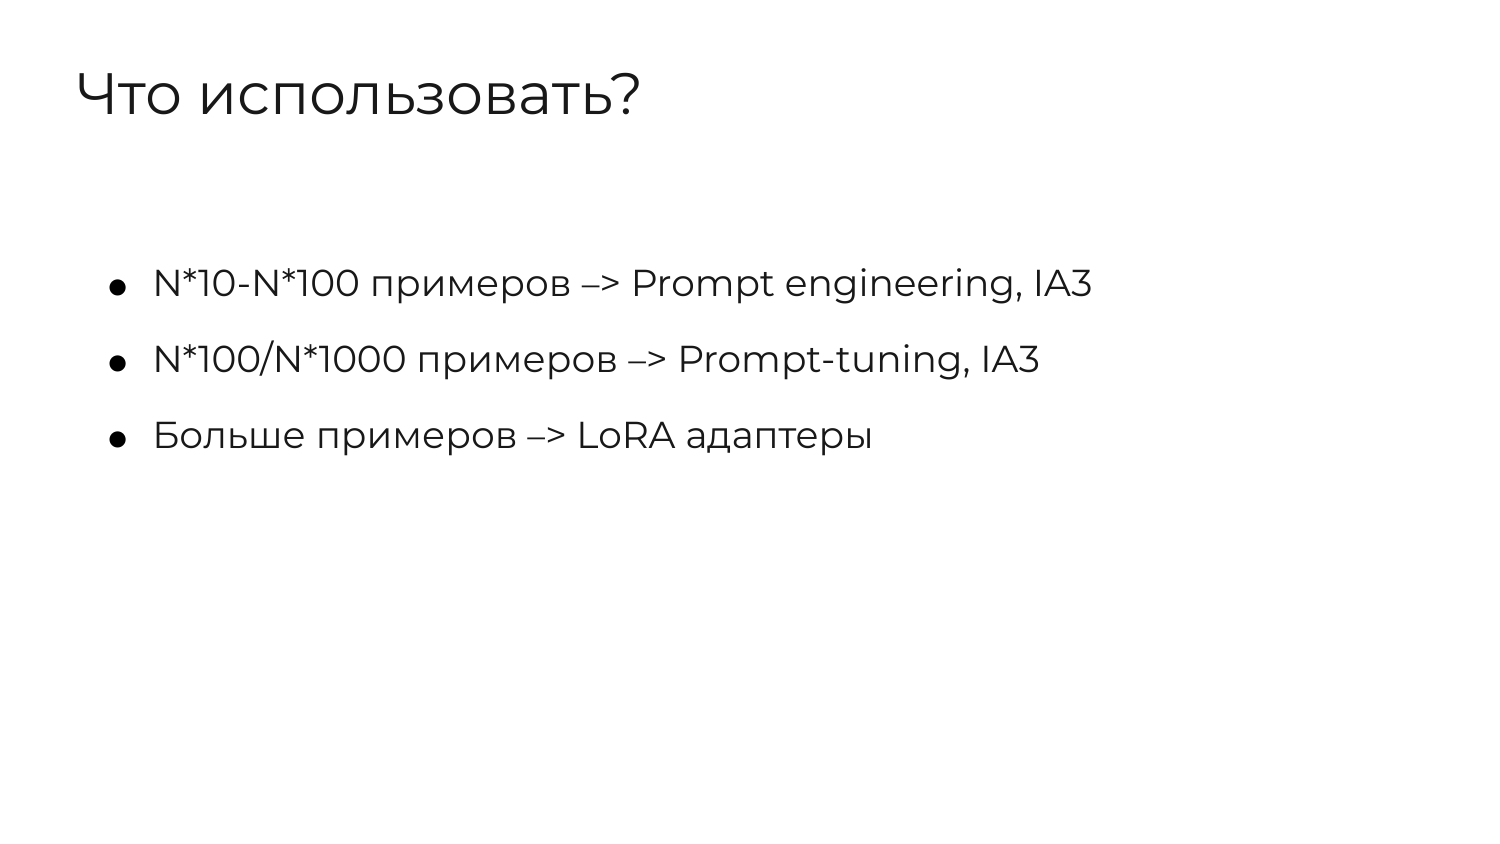

# Что использовать?

N*10-N*100 примеров –> Prompt engineering, IA3
N*100/N*1000 примеров –> Prompt-tuning, IA3
Больше примеров –> LoRA адаптеры